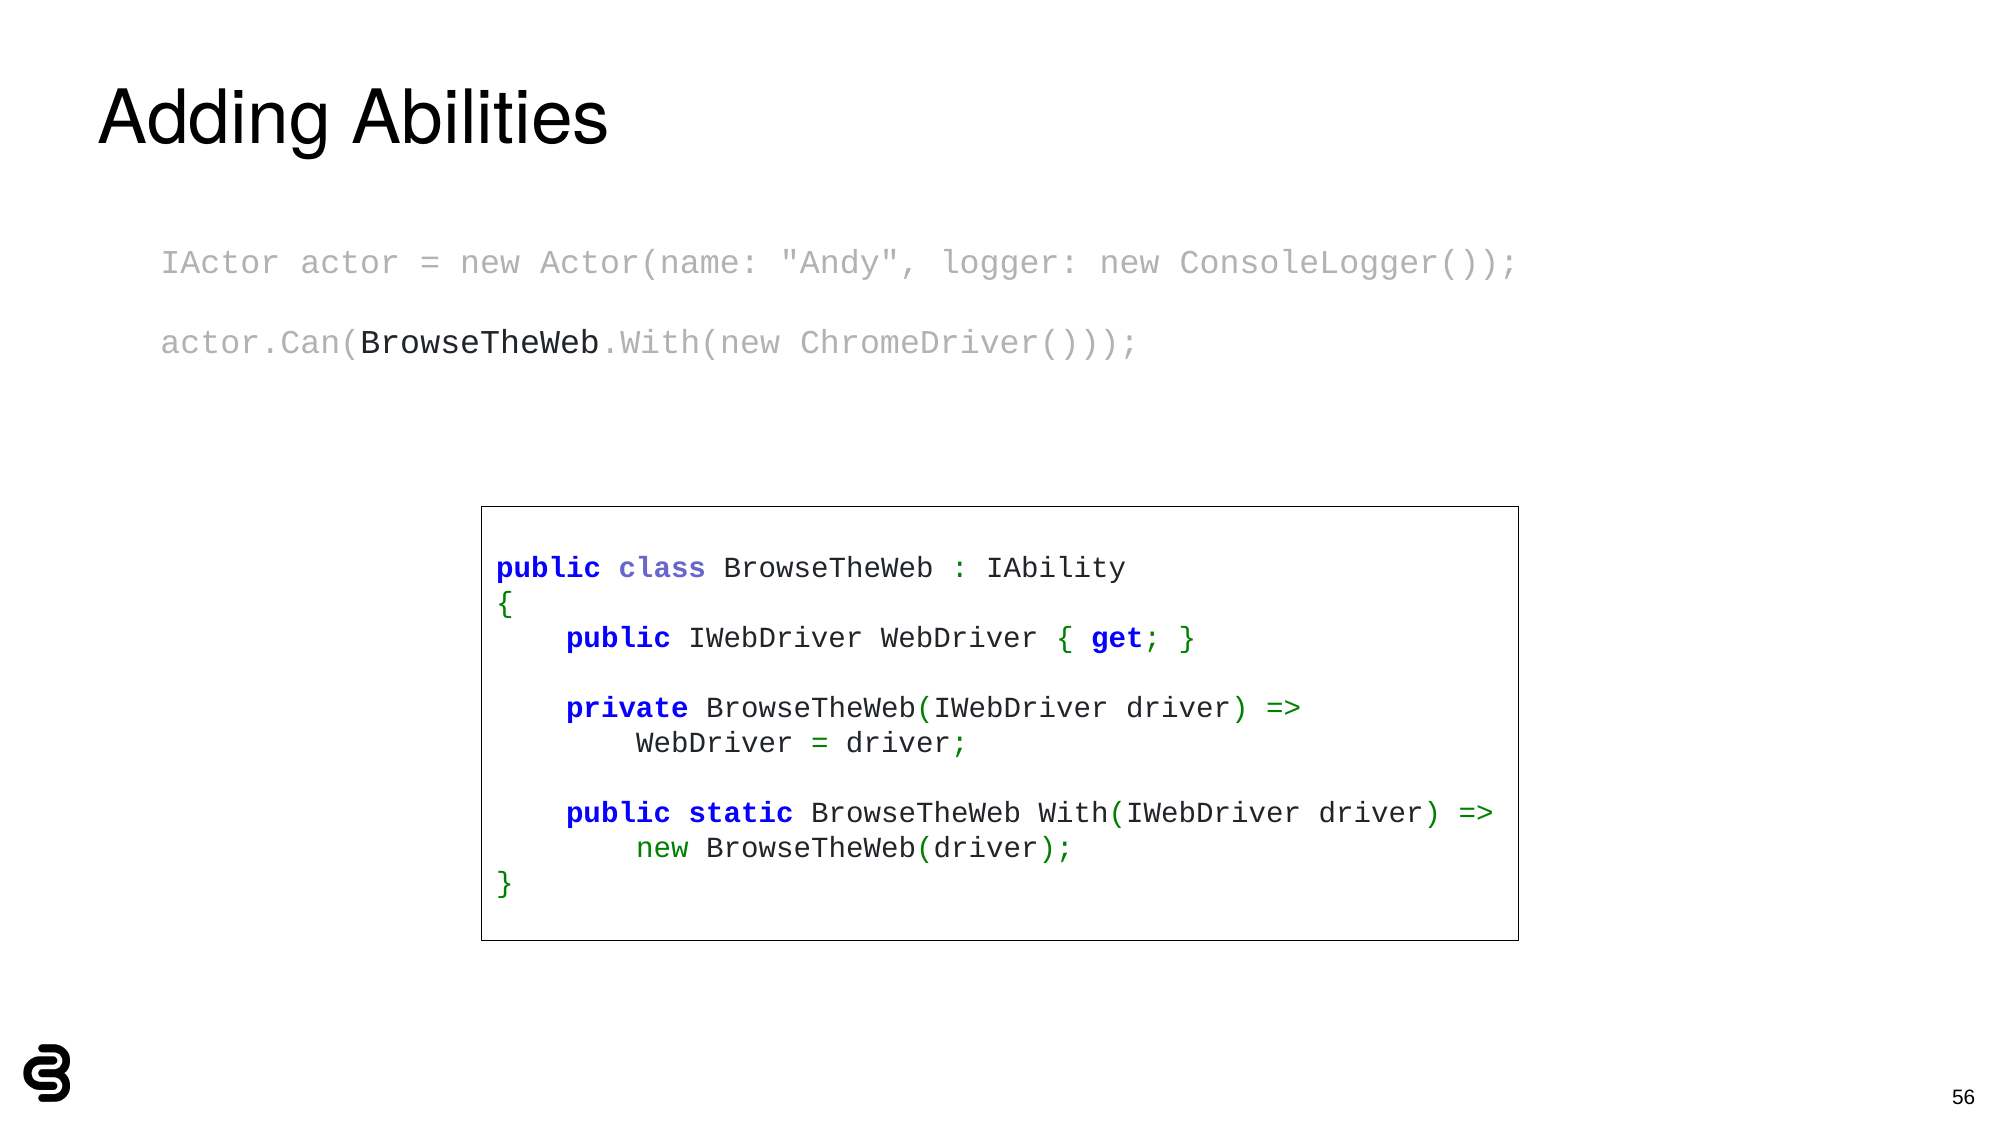

# Adding Abilities
IActor actor = new Actor(name: "Andy", logger: new ConsoleLogger());
actor.Can(BrowseTheWeb.With(new ChromeDriver()));

public class BrowseTheWeb : IAbility
{
    public IWebDriver WebDriver { get; }
    private BrowseTheWeb(IWebDriver driver) =>
        WebDriver = driver;
    public static BrowseTheWeb With(IWebDriver driver) =>
        new BrowseTheWeb(driver);
}